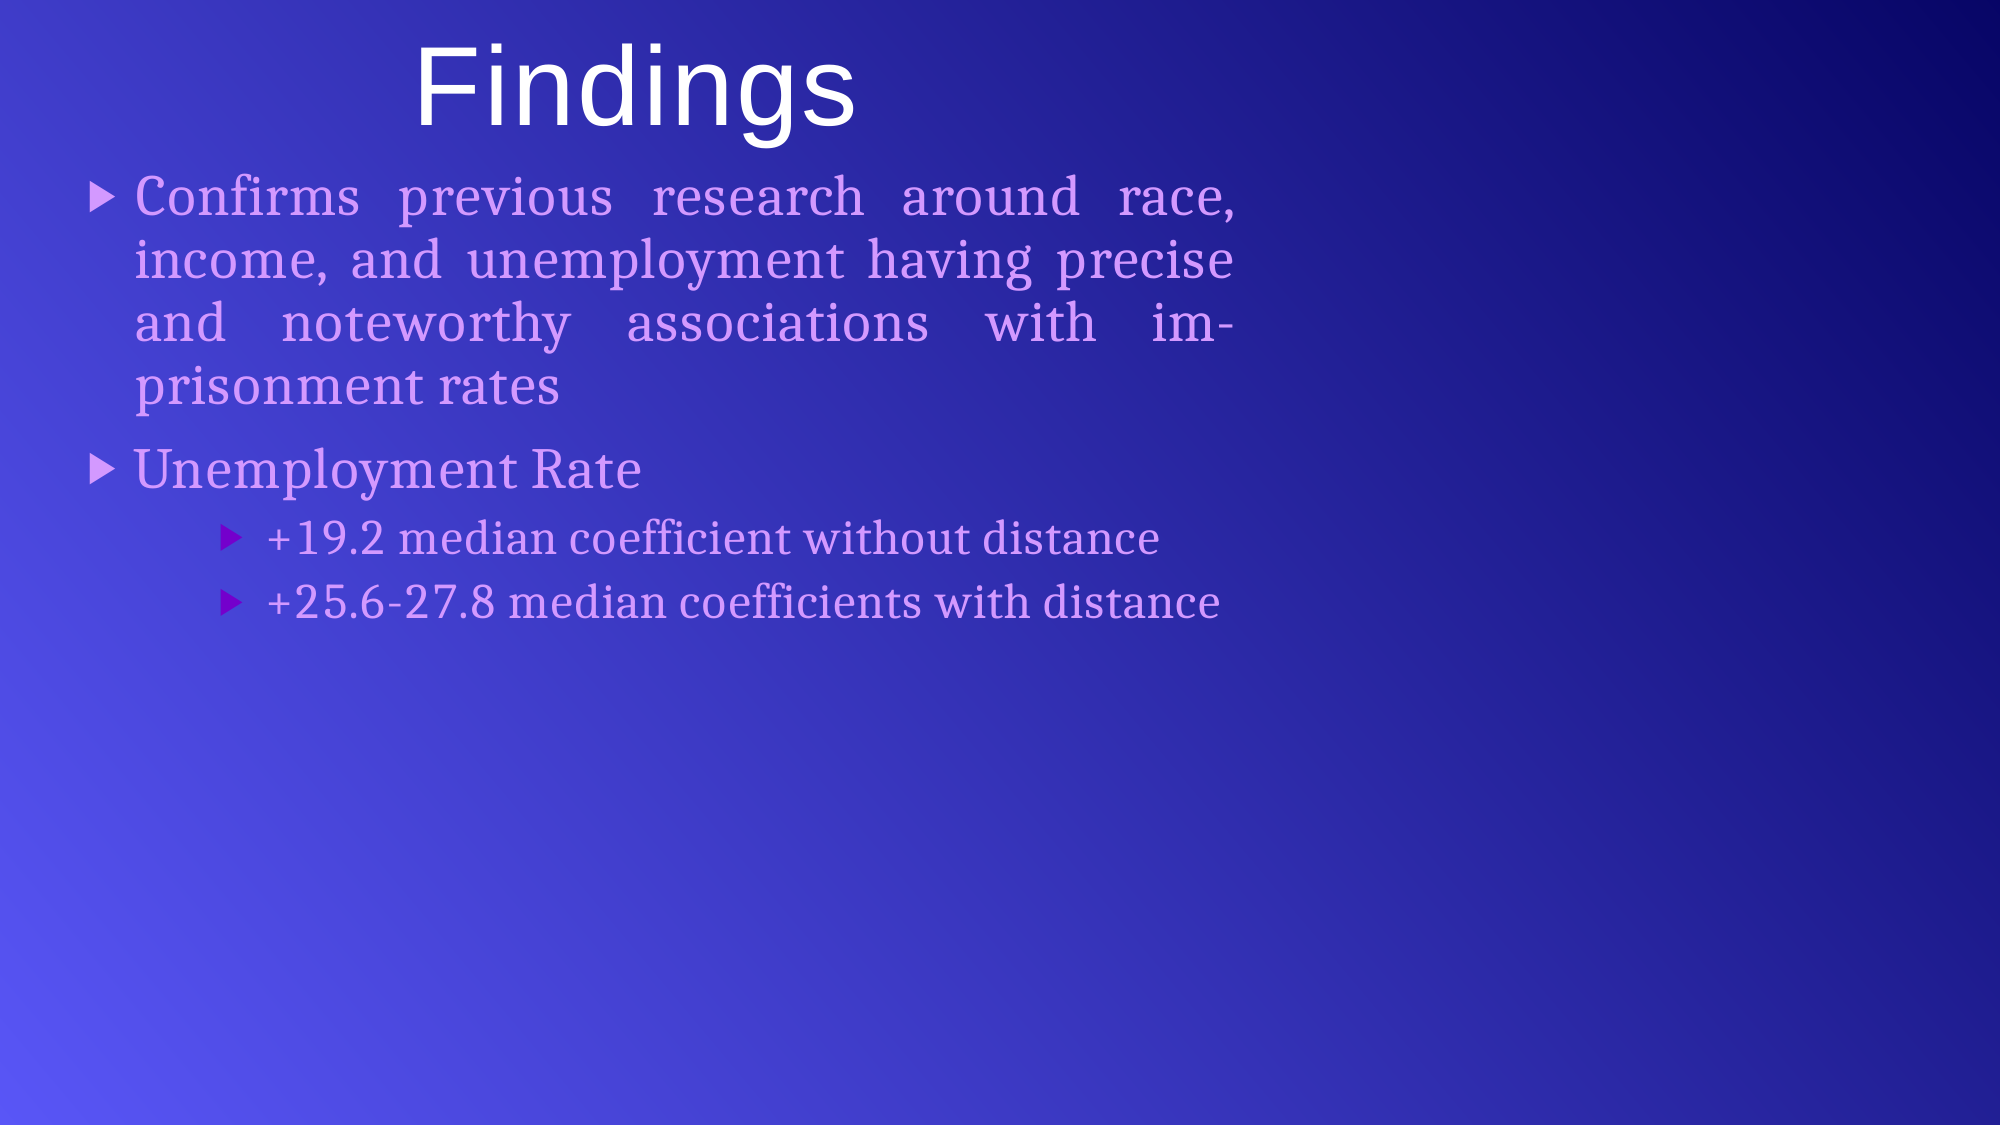

# Findings
Confirms previous research around race, income, and unemployment having precise and noteworthy associations with im-prisonment rates
Unemployment Rate
+19.2 median coefficient without distance
+25.6-27.8 median coefficients with distance